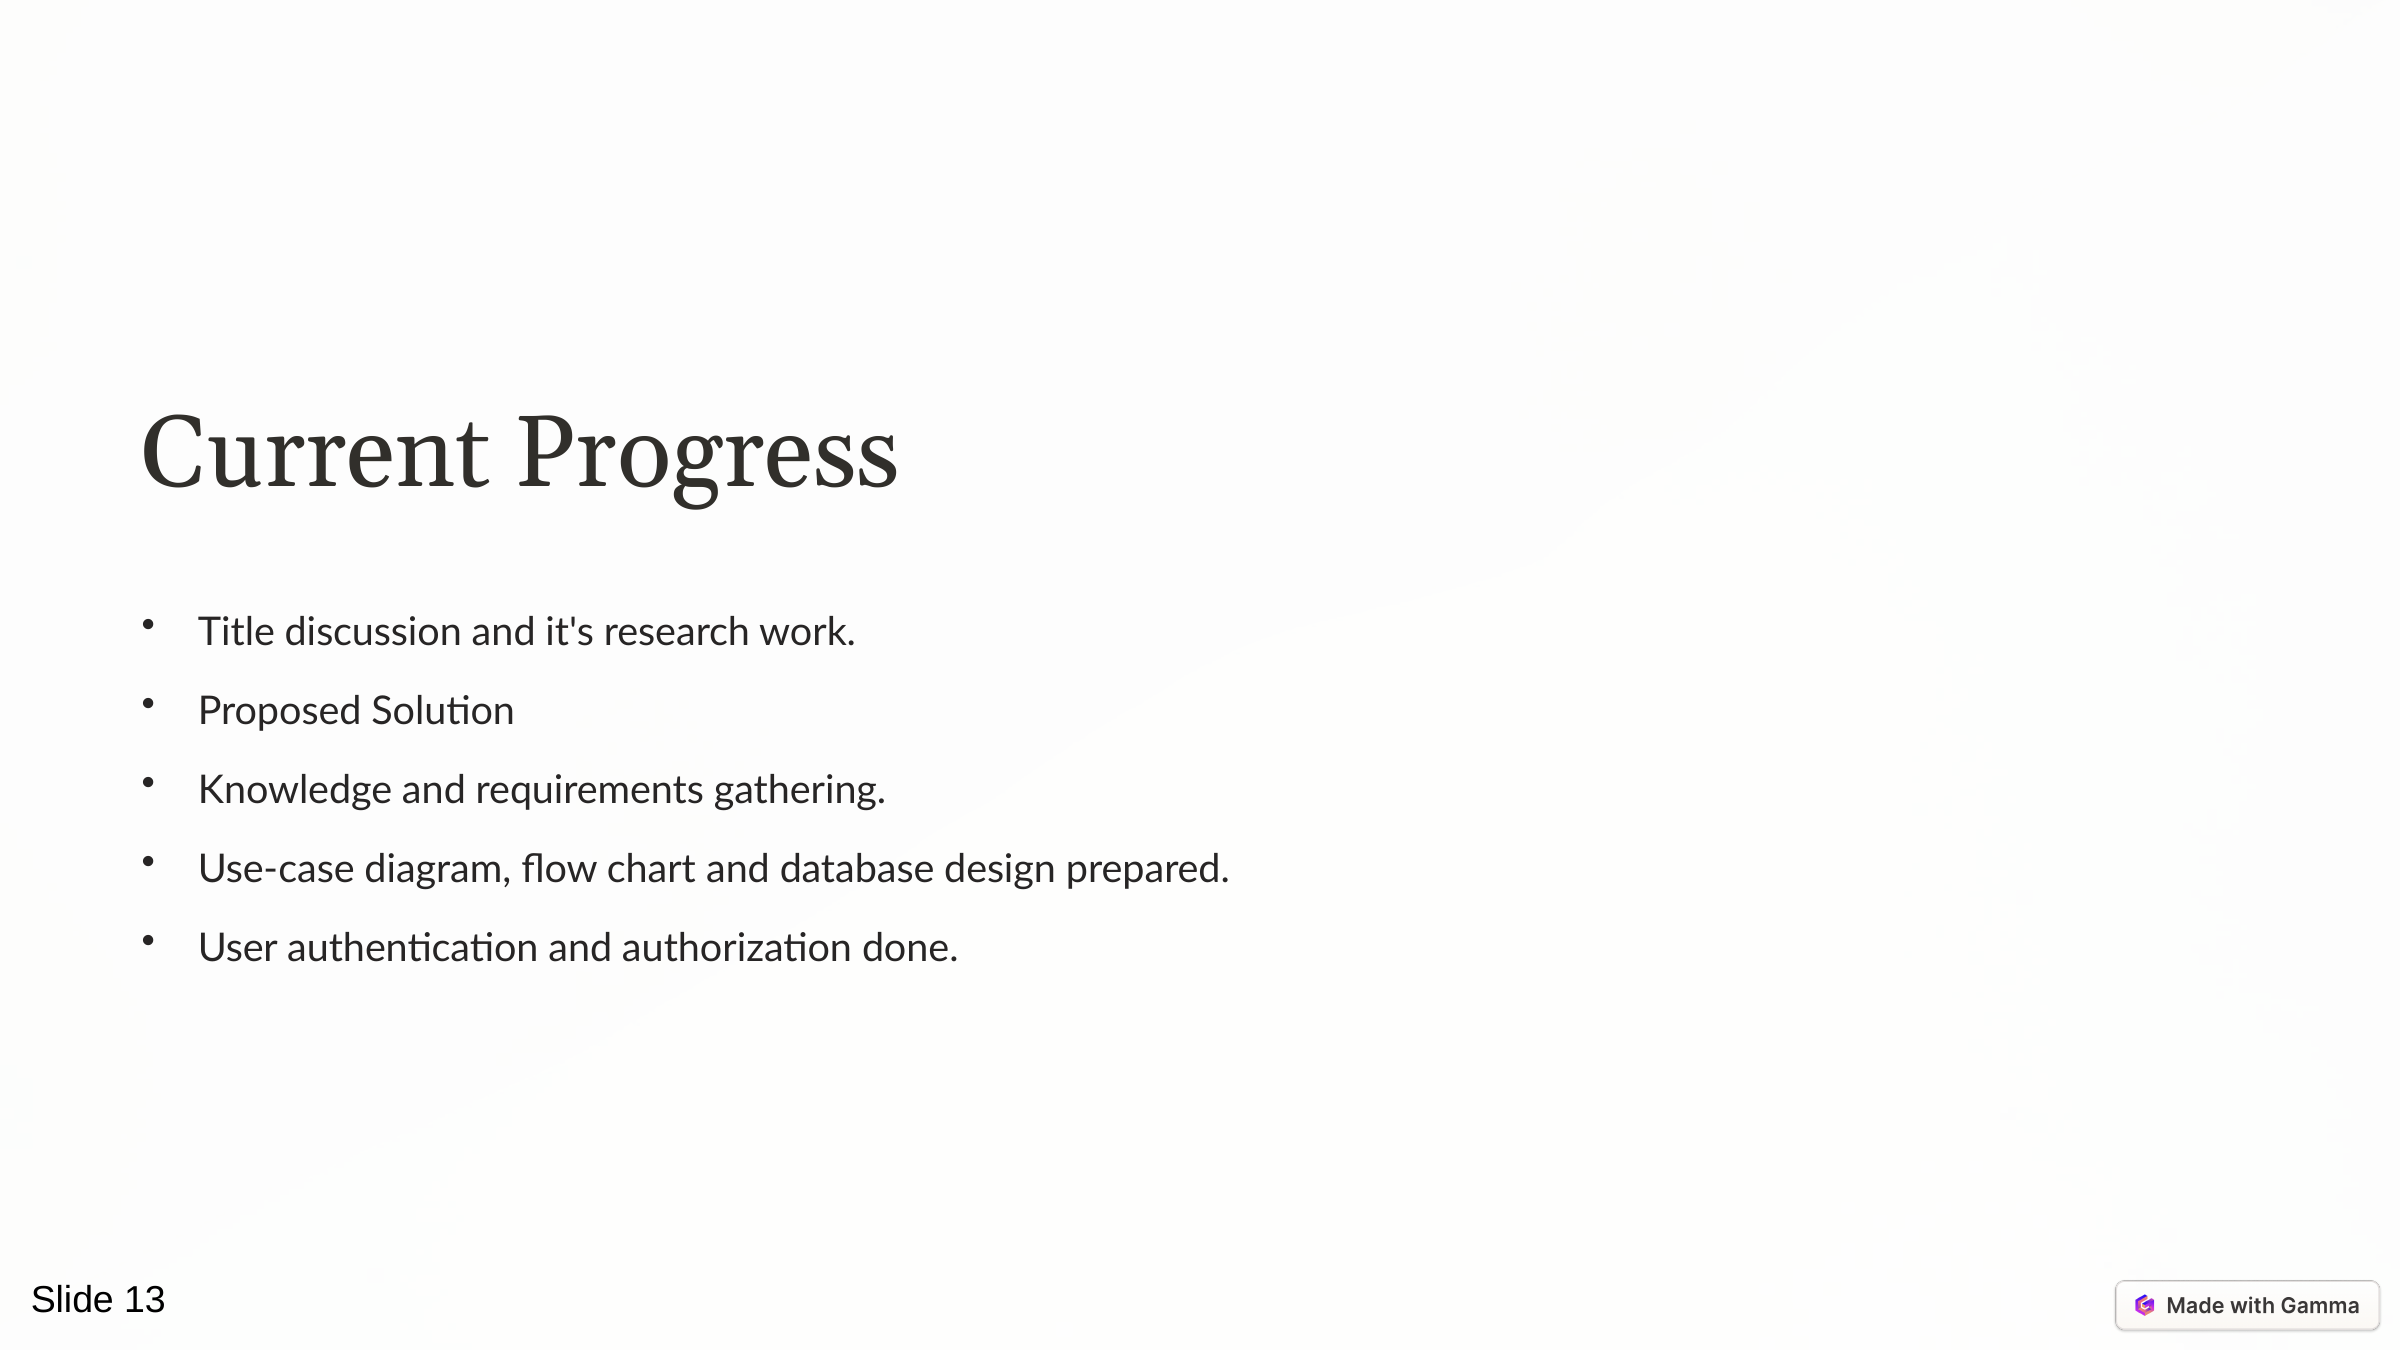

Current Progress
Title discussion and it's research work.
Proposed Solution
Knowledge and requirements gathering.
Use-case diagram, flow chart and database design prepared.
User authentication and authorization done.
Slide 13